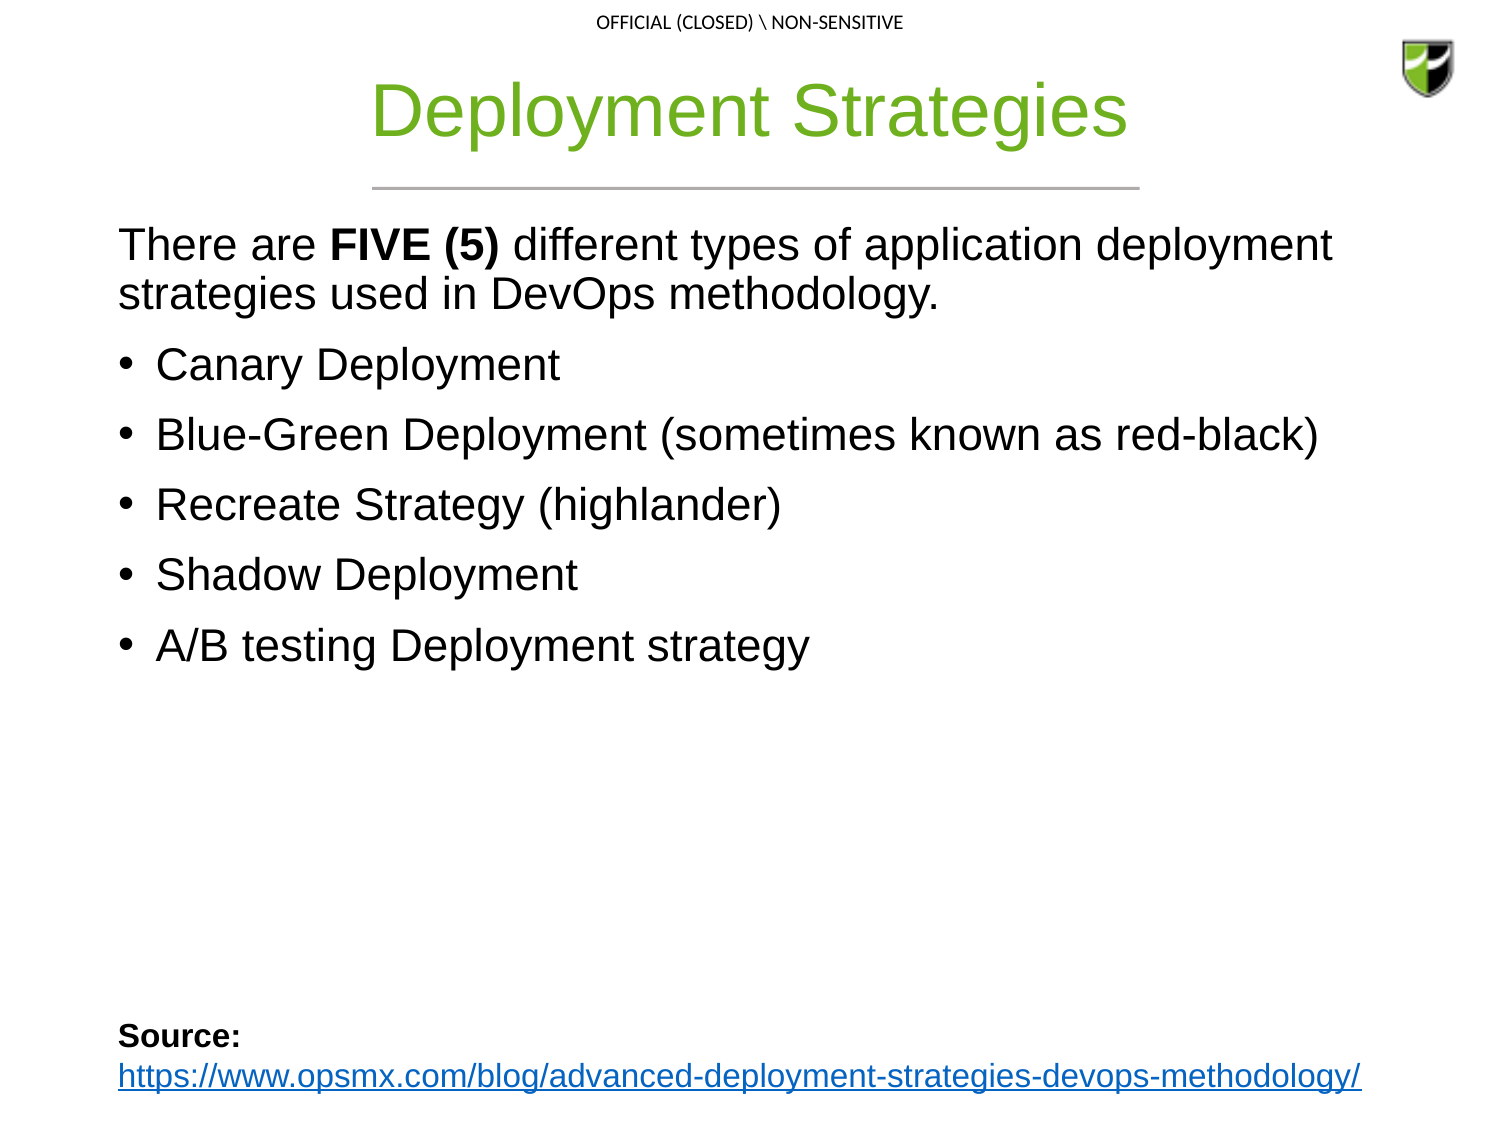

# Deployment Strategies
There are FIVE (5) different types of application deployment strategies used in DevOps methodology.
Canary Deployment
Blue-Green Deployment (sometimes known as red-black)
Recreate Strategy (highlander)
Shadow Deployment
A/B testing Deployment strategy
Source: https://www.opsmx.com/blog/advanced-deployment-strategies-devops-methodology/